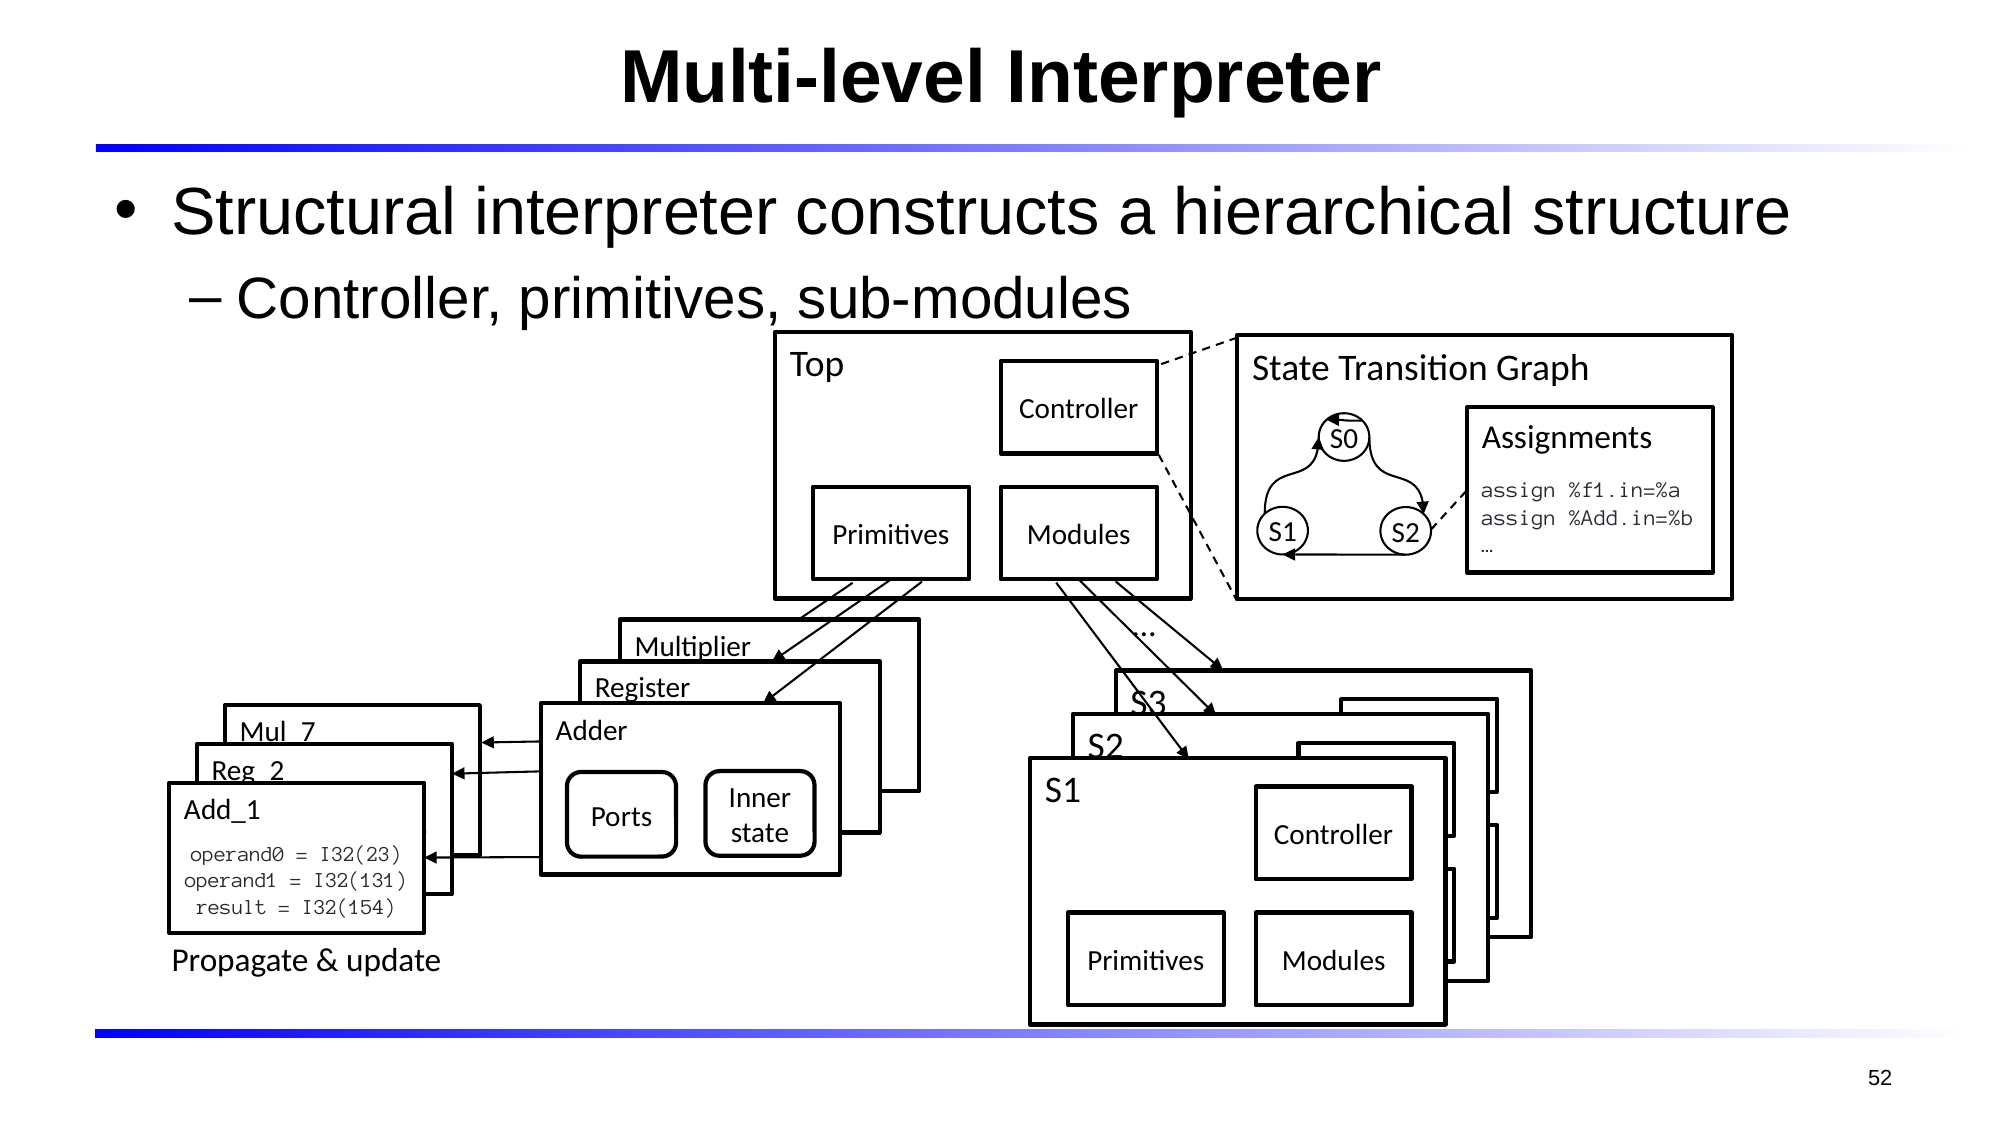

# Multi-level Interpreter
Structural interpreter constructs a hierarchical structure
Controller, primitives, sub-modules
Top
Controller
Primitives
Modules
State Transition Graph
Assignments

assign %f1.in=%a
assign %Add.in=%b
…

S0

S1

S2

…
Multiplier
Register
Adder
Inner
state
Ports
…
S3
StageSet
Primitives
Instances
S2
StageSet
Primitives
Instances
S1
Controller
Primitives
Modules
Mul_7

operand0 = I32(23)
operand1 = I32(31)
result = I32(713)

Reg_2

operand0 = I32(27)

Add_1

operand0 = I32(23)
operand1 = I32(131)
result = I32(154)

Propagate & update

52